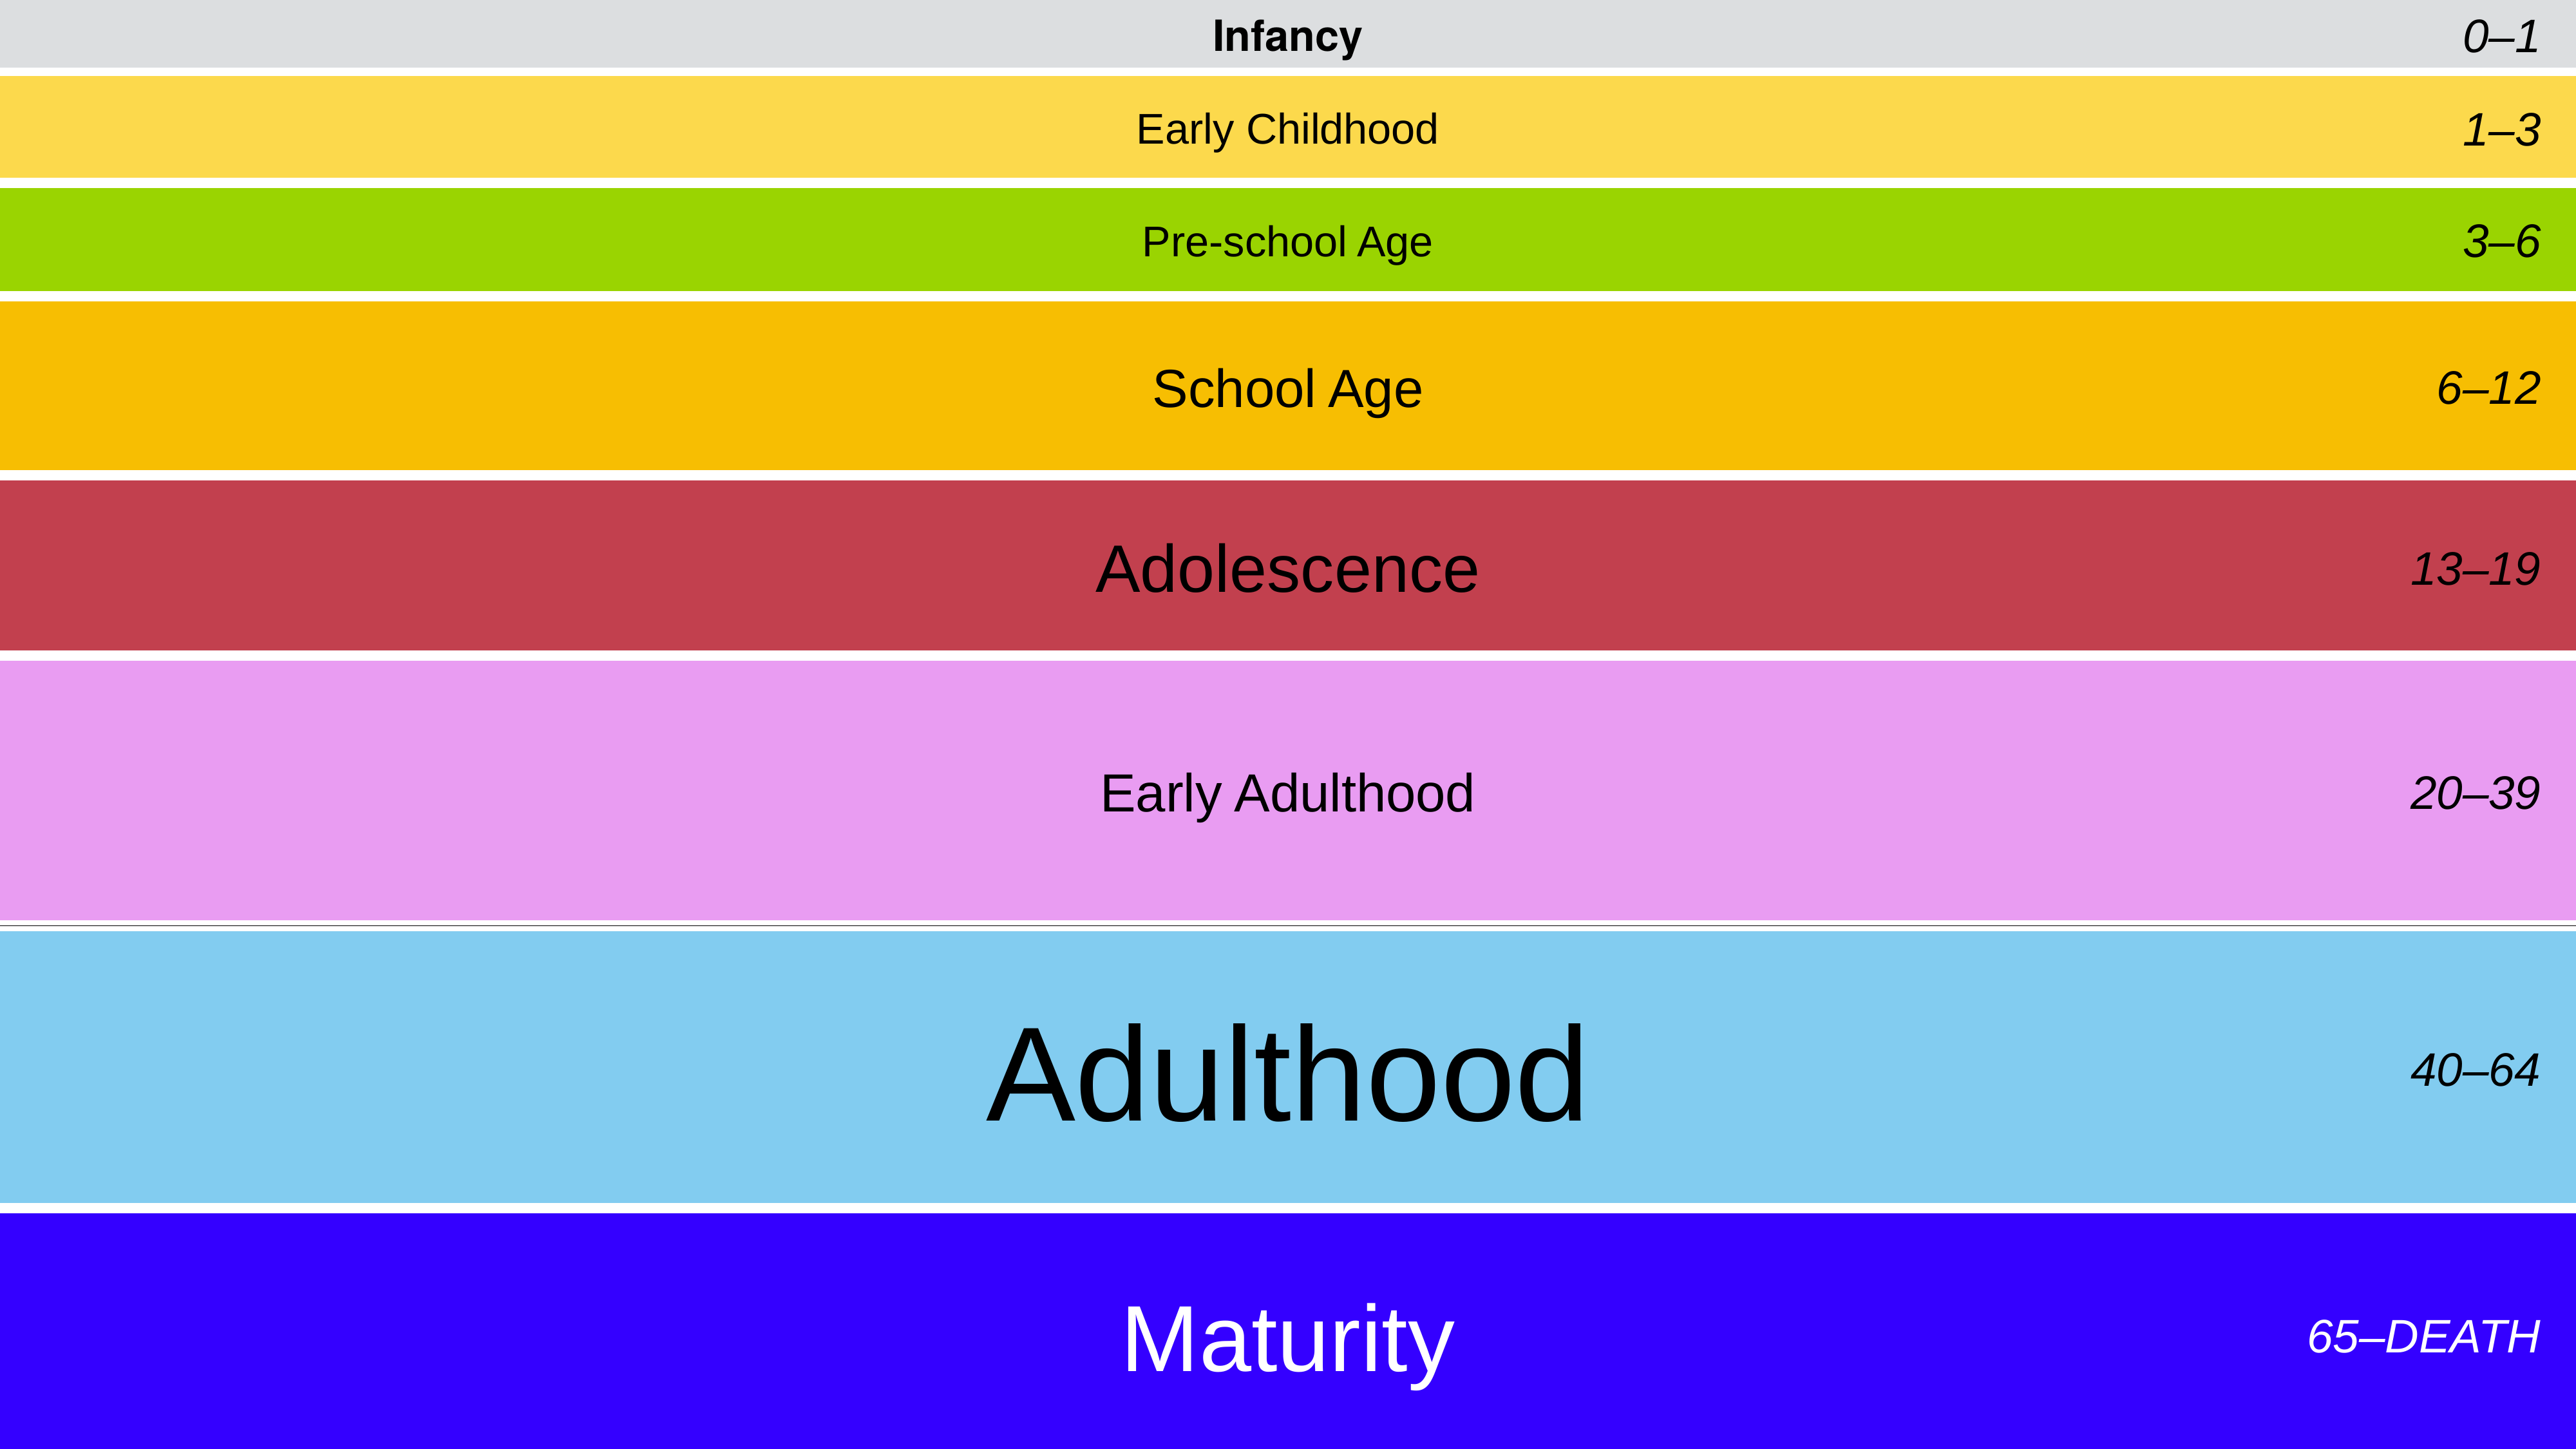

0–1
Infancy
Early Childhood
1–3
Pre-school Age
3–6
School Age
6–12
Adolescence
13–19
Early Adulthood
20–39
Adulthood
40–64
Maturity
65–Death